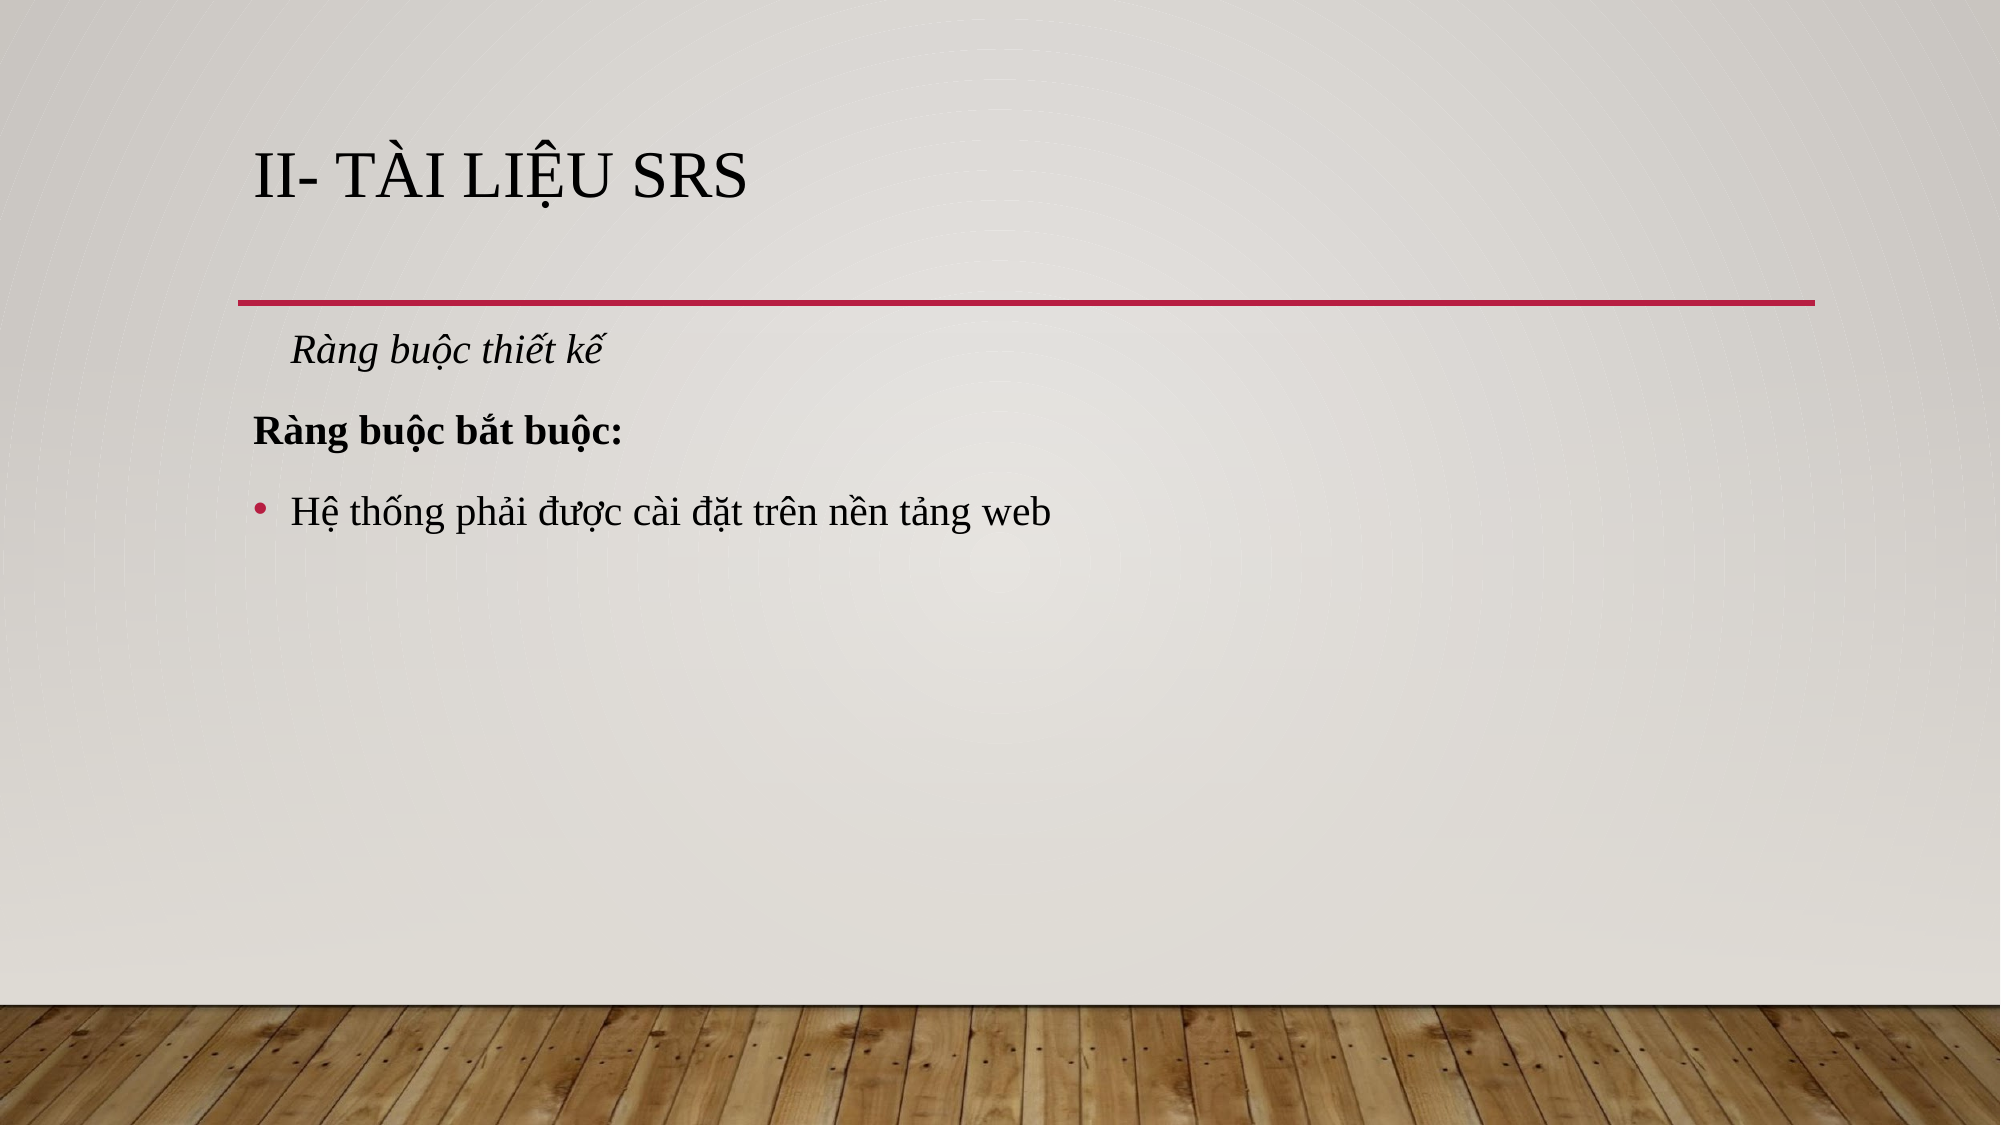

# II- TÀI LIỆU SRS
Ràng buộc thiết kế
Ràng buộc bắt buộc:
Hệ thống phải được cài đặt trên nền tảng web